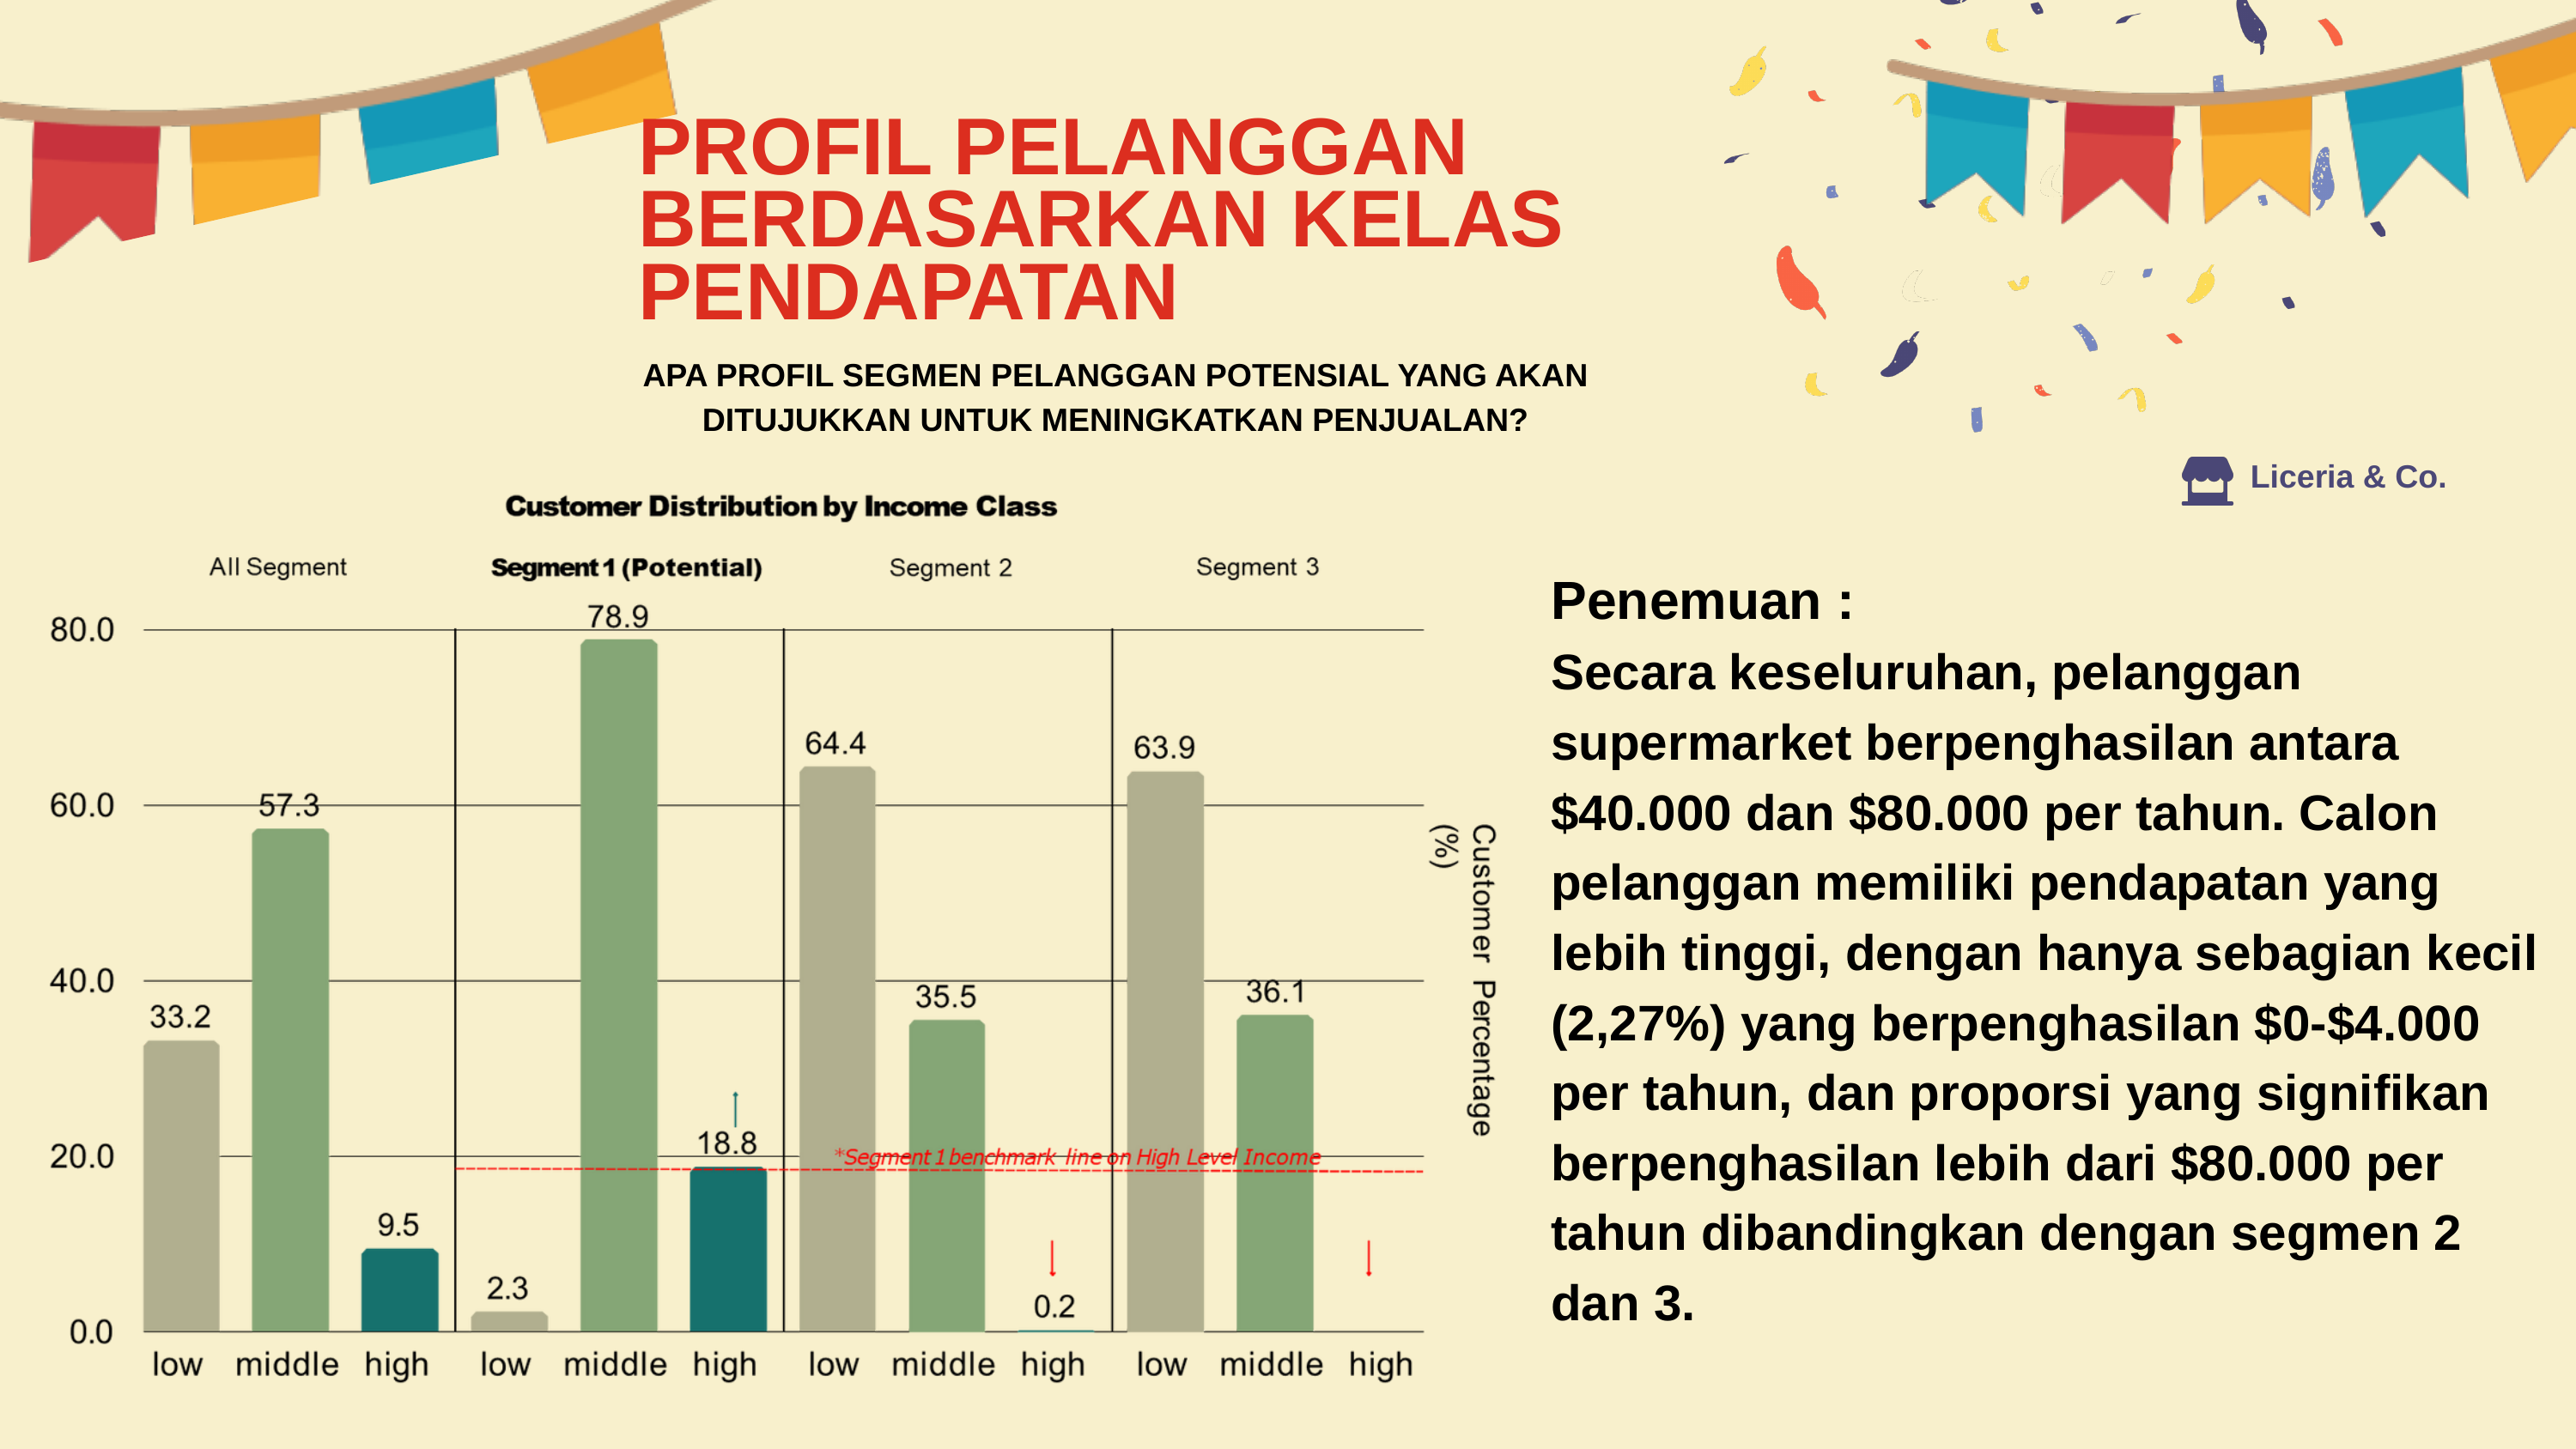

PROFIL PELANGGAN BERDASARKAN KELAS PENDAPATAN

APA PROFIL SEGMEN PELANGGAN POTENSIAL YANG AKAN
DITUJUKKAN UNTUK MENINGKATKAN PENJUALAN?
Liceria & Co.

Penemuan :
Secara keseluruhan, pelanggan supermarket berpenghasilan antara $40.000 dan $80.000 per tahun. Calon pelanggan memiliki pendapatan yang lebih tinggi, dengan hanya sebagian kecil (2,27%) yang berpenghasilan $0-$4.000 per tahun, dan proporsi yang signifikan berpenghasilan lebih dari $80.000 per tahun dibandingkan dengan segmen 2 dan 3.